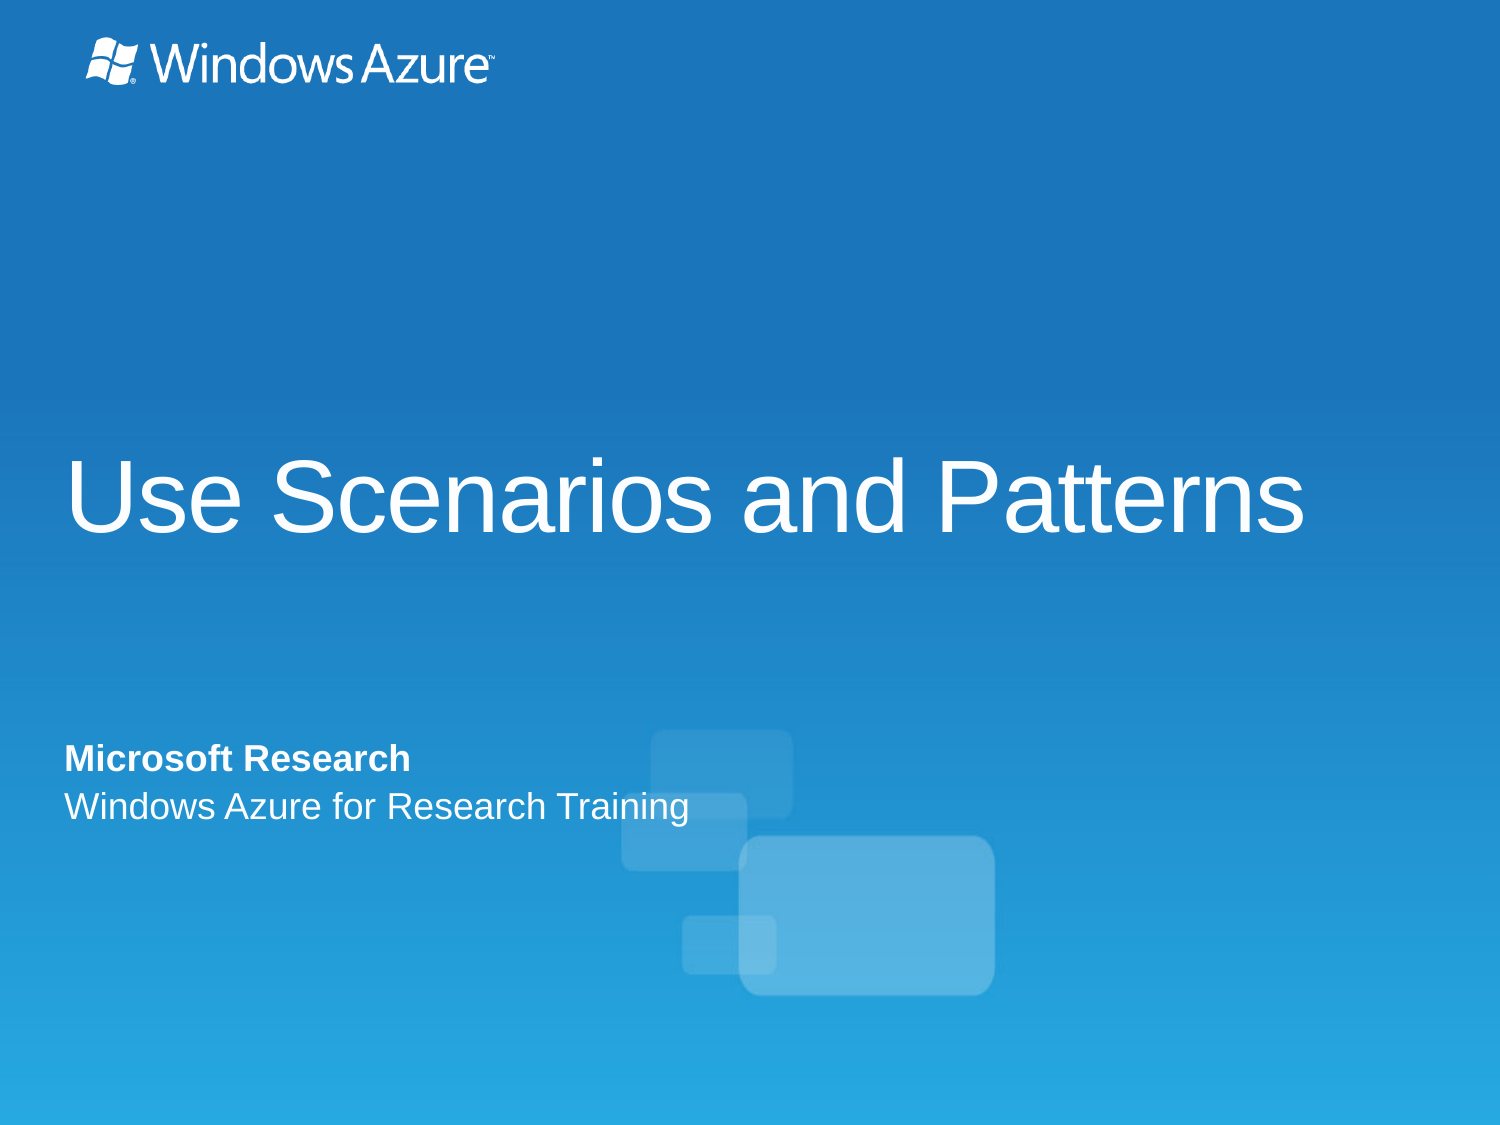

# Use Scenarios and Patterns
Microsoft Research
Windows Azure for Research Training